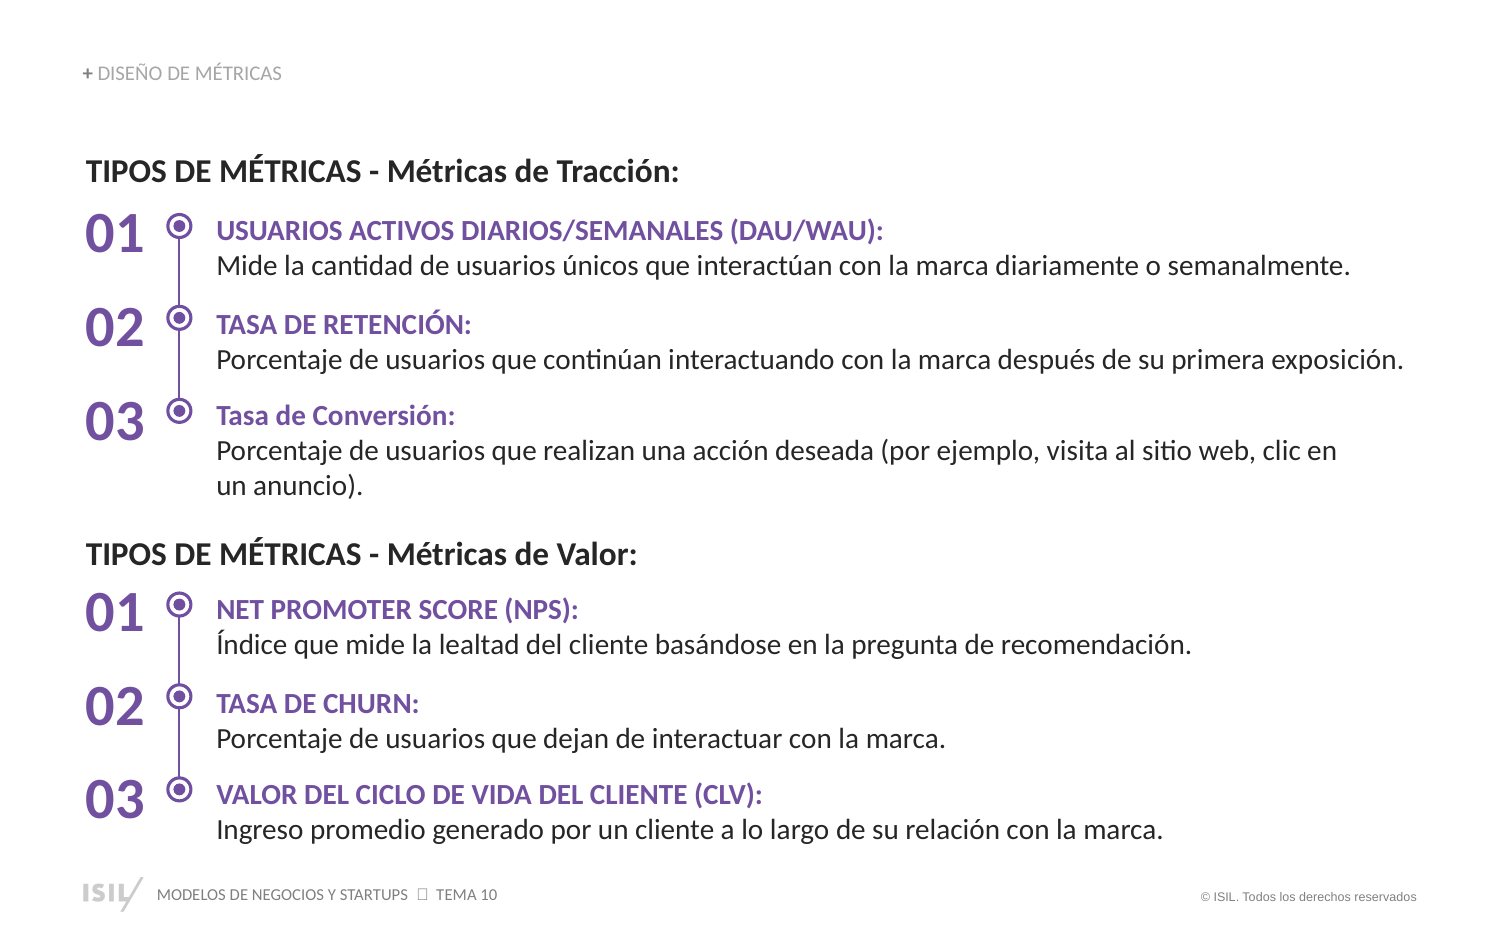

+ DISEÑO DE MÉTRICAS
TIPOS DE MÉTRICAS - Métricas de Tracción:
01
USUARIOS ACTIVOS DIARIOS/SEMANALES (DAU/WAU):
Mide la cantidad de usuarios únicos que interactúan con la marca diariamente o semanalmente.

02
TASA DE RETENCIÓN:
Porcentaje de usuarios que continúan interactuando con la marca después de su primera exposición.

03
Tasa de Conversión:
Porcentaje de usuarios que realizan una acción deseada (por ejemplo, visita al sitio web, clic en
un anuncio).

TIPOS DE MÉTRICAS - Métricas de Valor:
01
NET PROMOTER SCORE (NPS):
Índice que mide la lealtad del cliente basándose en la pregunta de recomendación.

02
TASA DE CHURN:
Porcentaje de usuarios que dejan de interactuar con la marca.

03
VALOR DEL CICLO DE VIDA DEL CLIENTE (CLV):
Ingreso promedio generado por un cliente a lo largo de su relación con la marca.